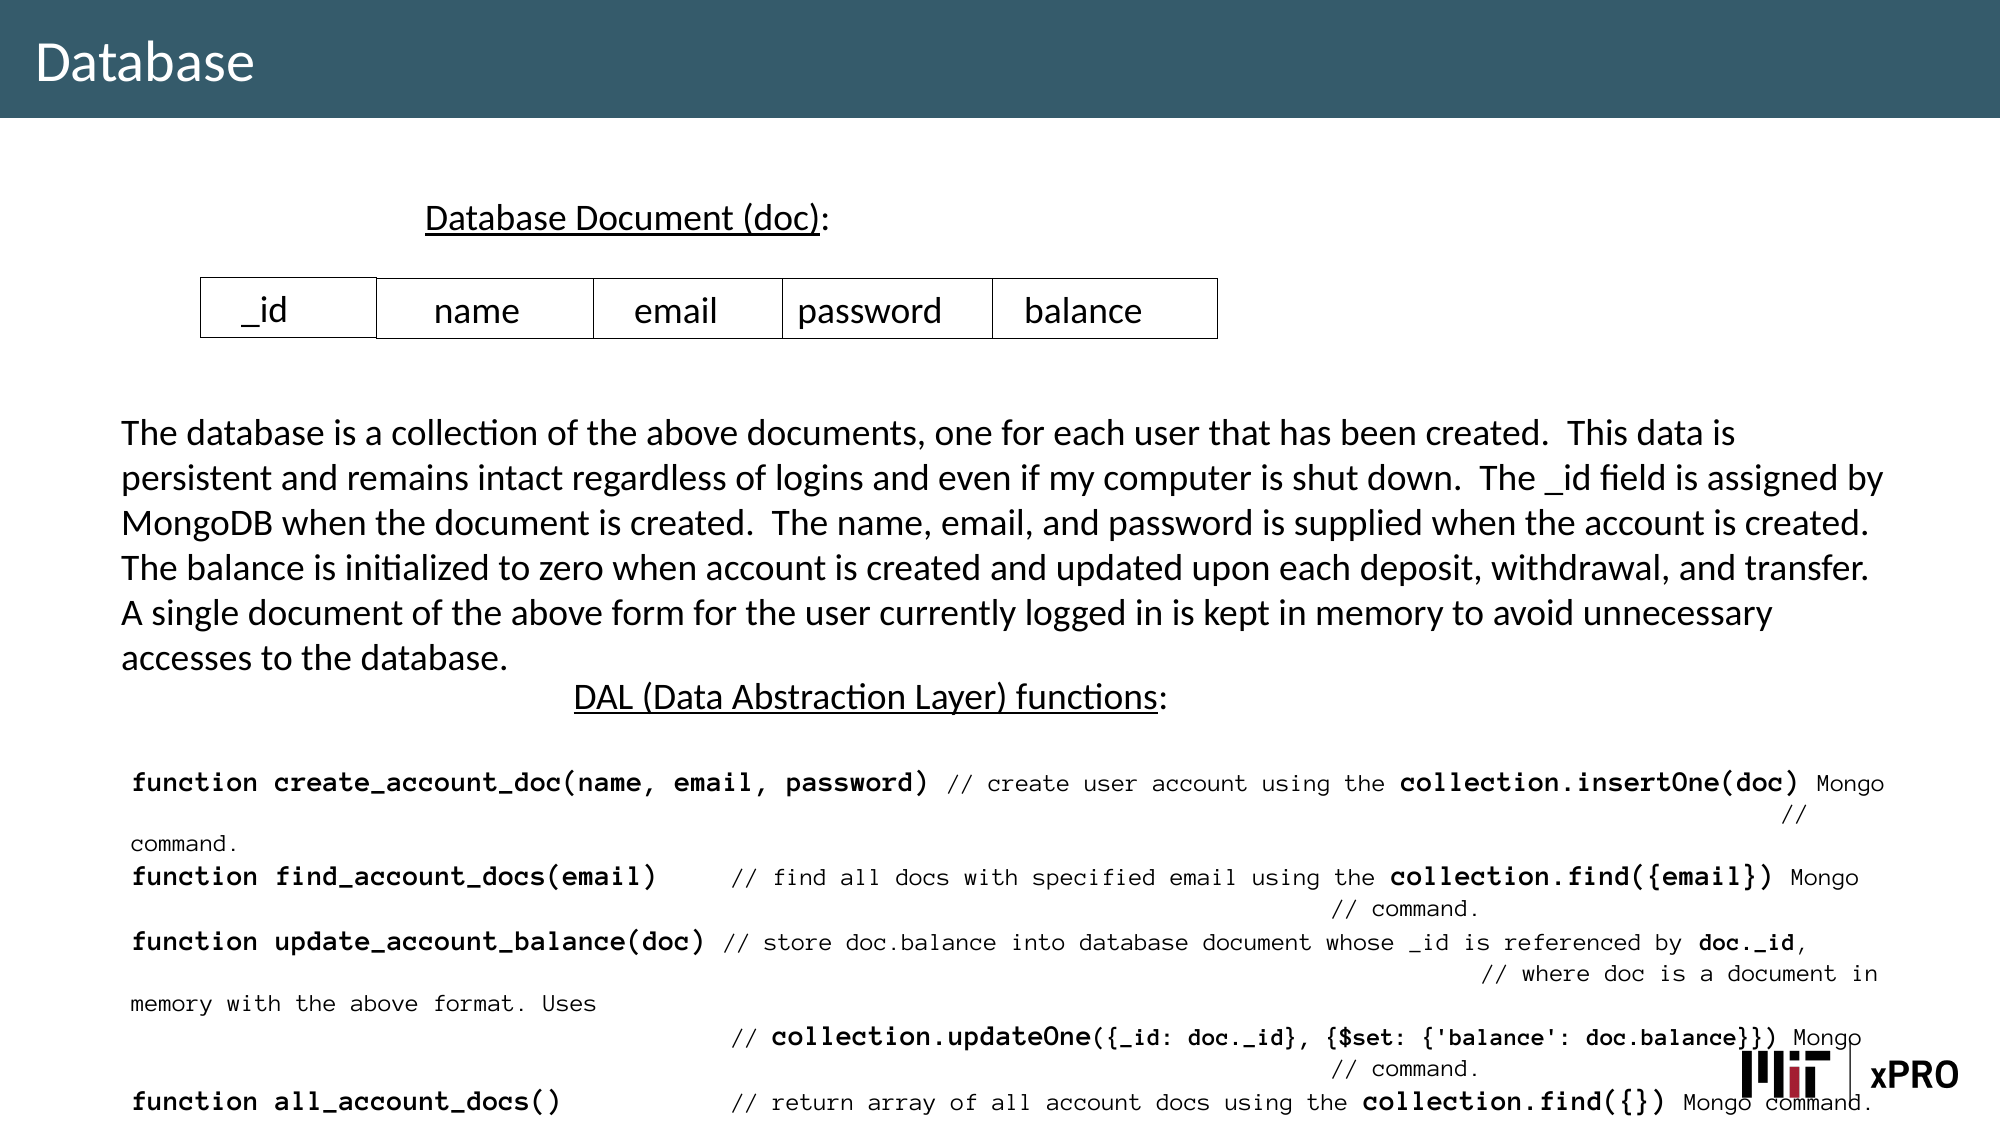

Database
    Database Document (doc):
   _id
     name
   email
password
  balance
The database is a collection of the above documents, one for each user that has been created.  This data is       persistent and remains intact regardless of logins and even if my computer is shut down.  The _id field is assigned by MongoDB when the document is created.  The name, email, and password is supplied when the account is created.  The balance is initialized to zero when account is created and updated upon each deposit, withdrawal, and transfer.  A single document of the above form for the user currently logged in is kept in memory to avoid unnecessary accesses to the database.
                                                    DAL (Data Abstraction Layer) functions:

function create_account_doc(name, email, password) // create user account using the collection.insertOne(doc) Mongo 											// command.
function find_account_docs(email) 	// find all docs with specified email using the collection.find({email}) Mongo 								// command.
function update_account_balance(doc) // store doc.balance into database document whose _id is referenced by doc._id, 									// where doc is a document in memory with the above format. Uses 												// collection.updateOne({_id: doc._id}, {$set: {'balance': doc.balance}}) Mongo 								// command.
function all_account_docs() 		// return array of all account docs using the collection.find({}) Mongo command.